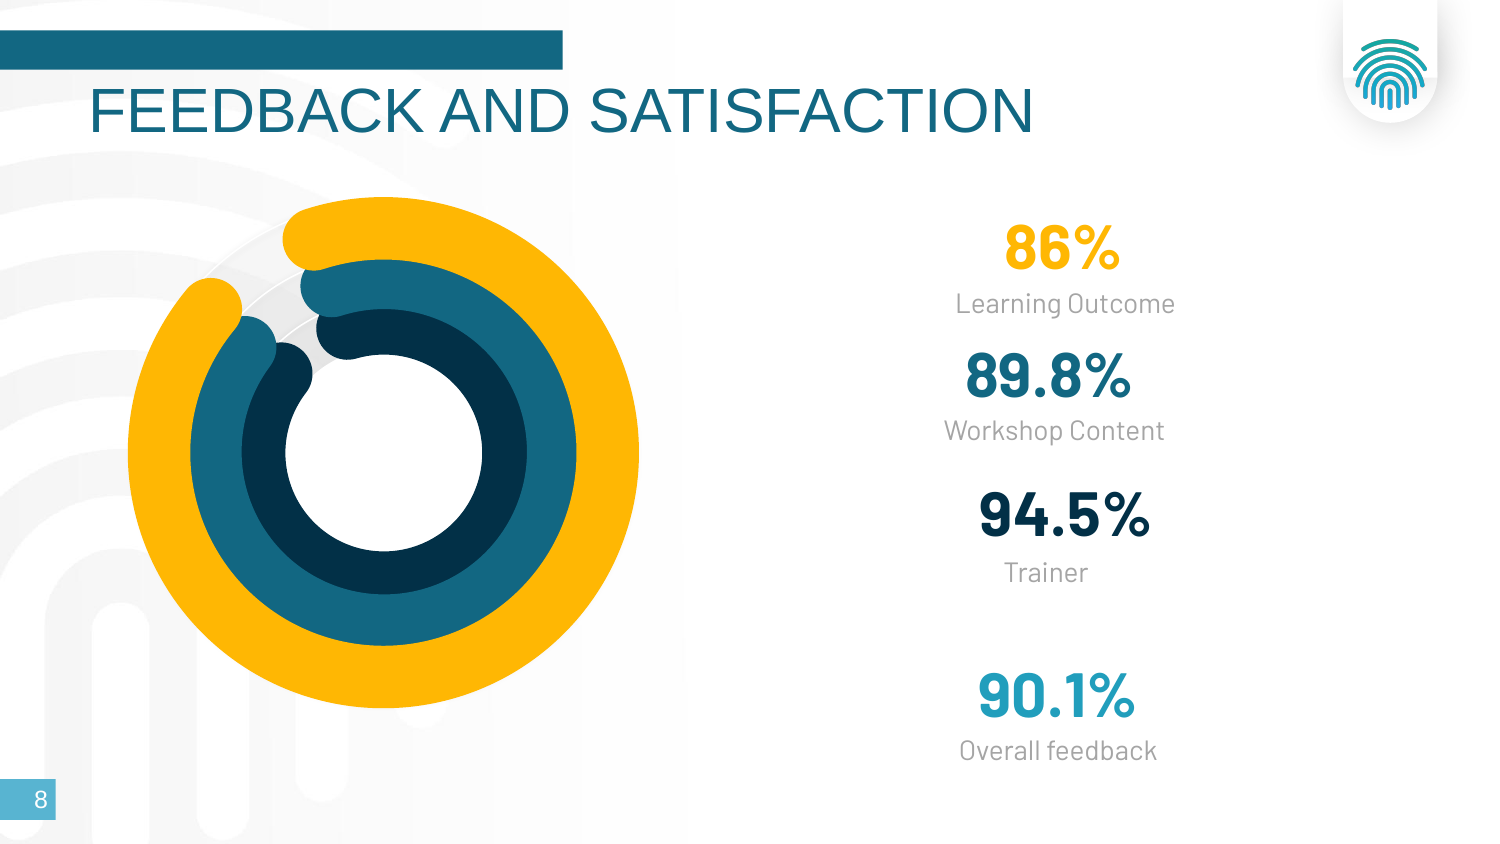

# FEEDBACK AND SATISFACTION
86%

Learning Outcome

89.8%

Workshop Content
94.5%
Trainer
90.1%
Overall feedback